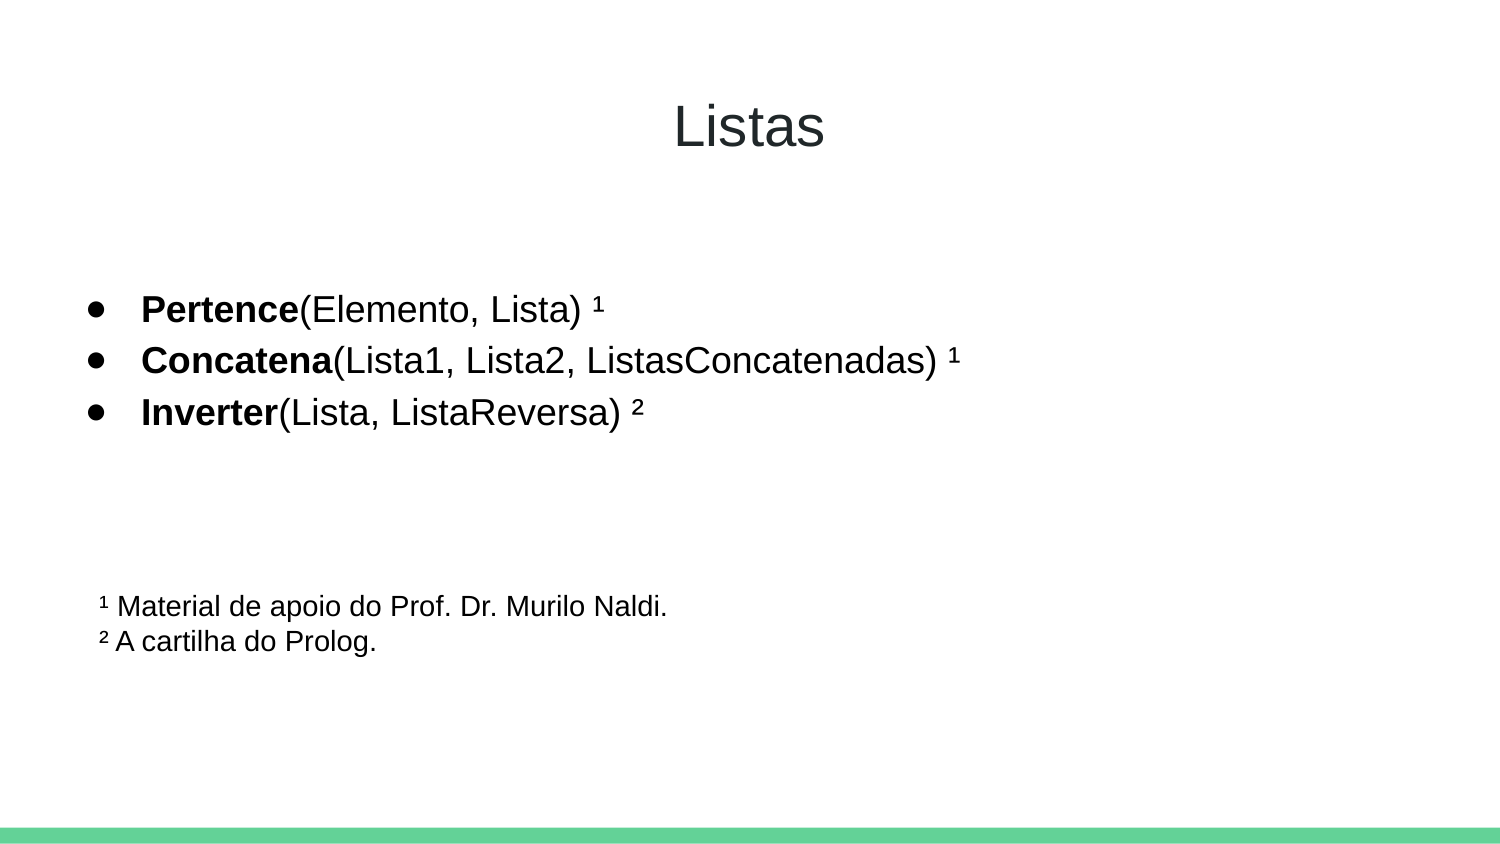

# Listas
Pertence(Elemento, Lista) ¹
Concatena(Lista1, Lista2, ListasConcatenadas) ¹
Inverter(Lista, ListaReversa) ²
¹ Material de apoio do Prof. Dr. Murilo Naldi.
² A cartilha do Prolog.